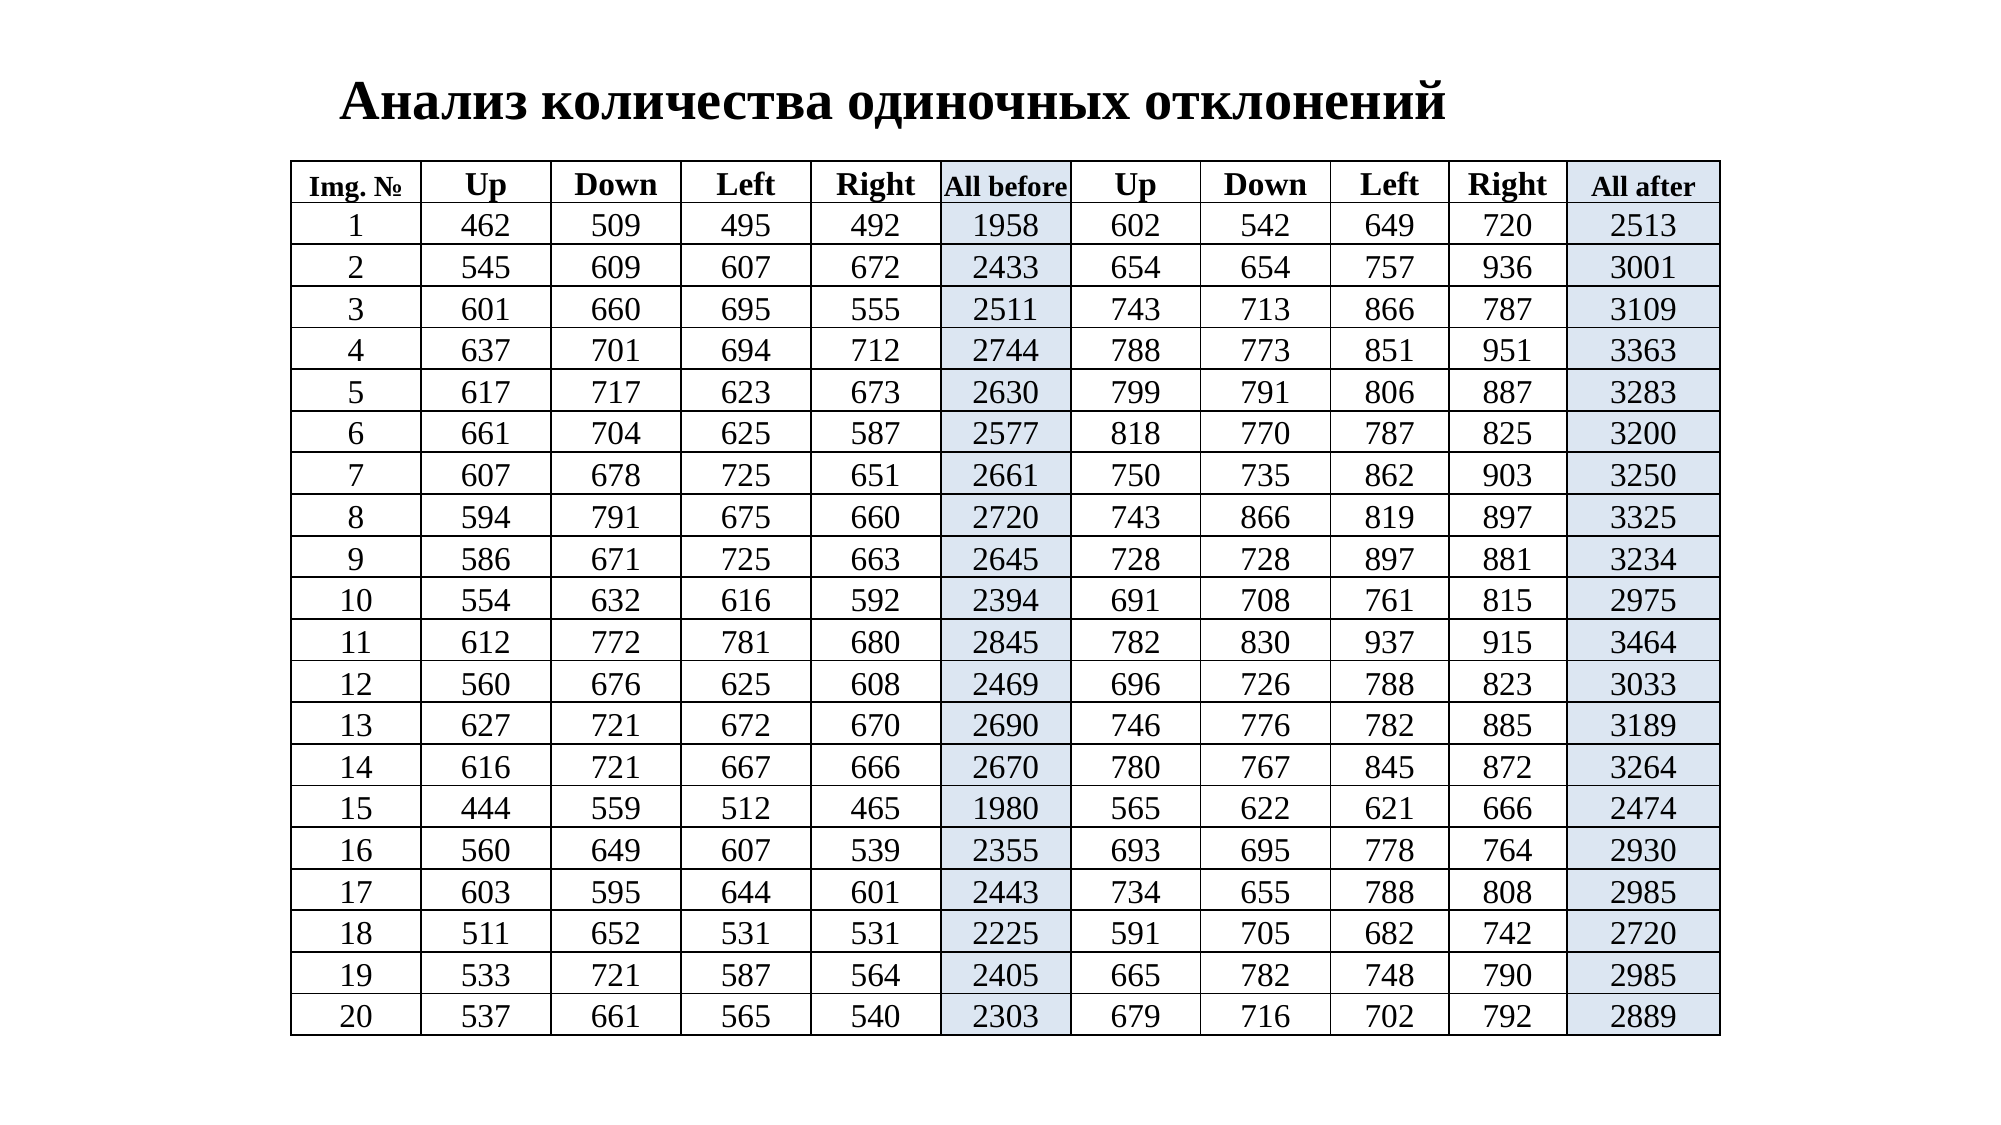

# Анализ количества одиночных отклонений
| Img. № | Up | Down | Left | Right | All before | Up | Down | Left | Right | All after |
| --- | --- | --- | --- | --- | --- | --- | --- | --- | --- | --- |
| 1 | 462 | 509 | 495 | 492 | 1958 | 602 | 542 | 649 | 720 | 2513 |
| 2 | 545 | 609 | 607 | 672 | 2433 | 654 | 654 | 757 | 936 | 3001 |
| 3 | 601 | 660 | 695 | 555 | 2511 | 743 | 713 | 866 | 787 | 3109 |
| 4 | 637 | 701 | 694 | 712 | 2744 | 788 | 773 | 851 | 951 | 3363 |
| 5 | 617 | 717 | 623 | 673 | 2630 | 799 | 791 | 806 | 887 | 3283 |
| 6 | 661 | 704 | 625 | 587 | 2577 | 818 | 770 | 787 | 825 | 3200 |
| 7 | 607 | 678 | 725 | 651 | 2661 | 750 | 735 | 862 | 903 | 3250 |
| 8 | 594 | 791 | 675 | 660 | 2720 | 743 | 866 | 819 | 897 | 3325 |
| 9 | 586 | 671 | 725 | 663 | 2645 | 728 | 728 | 897 | 881 | 3234 |
| 10 | 554 | 632 | 616 | 592 | 2394 | 691 | 708 | 761 | 815 | 2975 |
| 11 | 612 | 772 | 781 | 680 | 2845 | 782 | 830 | 937 | 915 | 3464 |
| 12 | 560 | 676 | 625 | 608 | 2469 | 696 | 726 | 788 | 823 | 3033 |
| 13 | 627 | 721 | 672 | 670 | 2690 | 746 | 776 | 782 | 885 | 3189 |
| 14 | 616 | 721 | 667 | 666 | 2670 | 780 | 767 | 845 | 872 | 3264 |
| 15 | 444 | 559 | 512 | 465 | 1980 | 565 | 622 | 621 | 666 | 2474 |
| 16 | 560 | 649 | 607 | 539 | 2355 | 693 | 695 | 778 | 764 | 2930 |
| 17 | 603 | 595 | 644 | 601 | 2443 | 734 | 655 | 788 | 808 | 2985 |
| 18 | 511 | 652 | 531 | 531 | 2225 | 591 | 705 | 682 | 742 | 2720 |
| 19 | 533 | 721 | 587 | 564 | 2405 | 665 | 782 | 748 | 790 | 2985 |
| 20 | 537 | 661 | 565 | 540 | 2303 | 679 | 716 | 702 | 792 | 2889 |